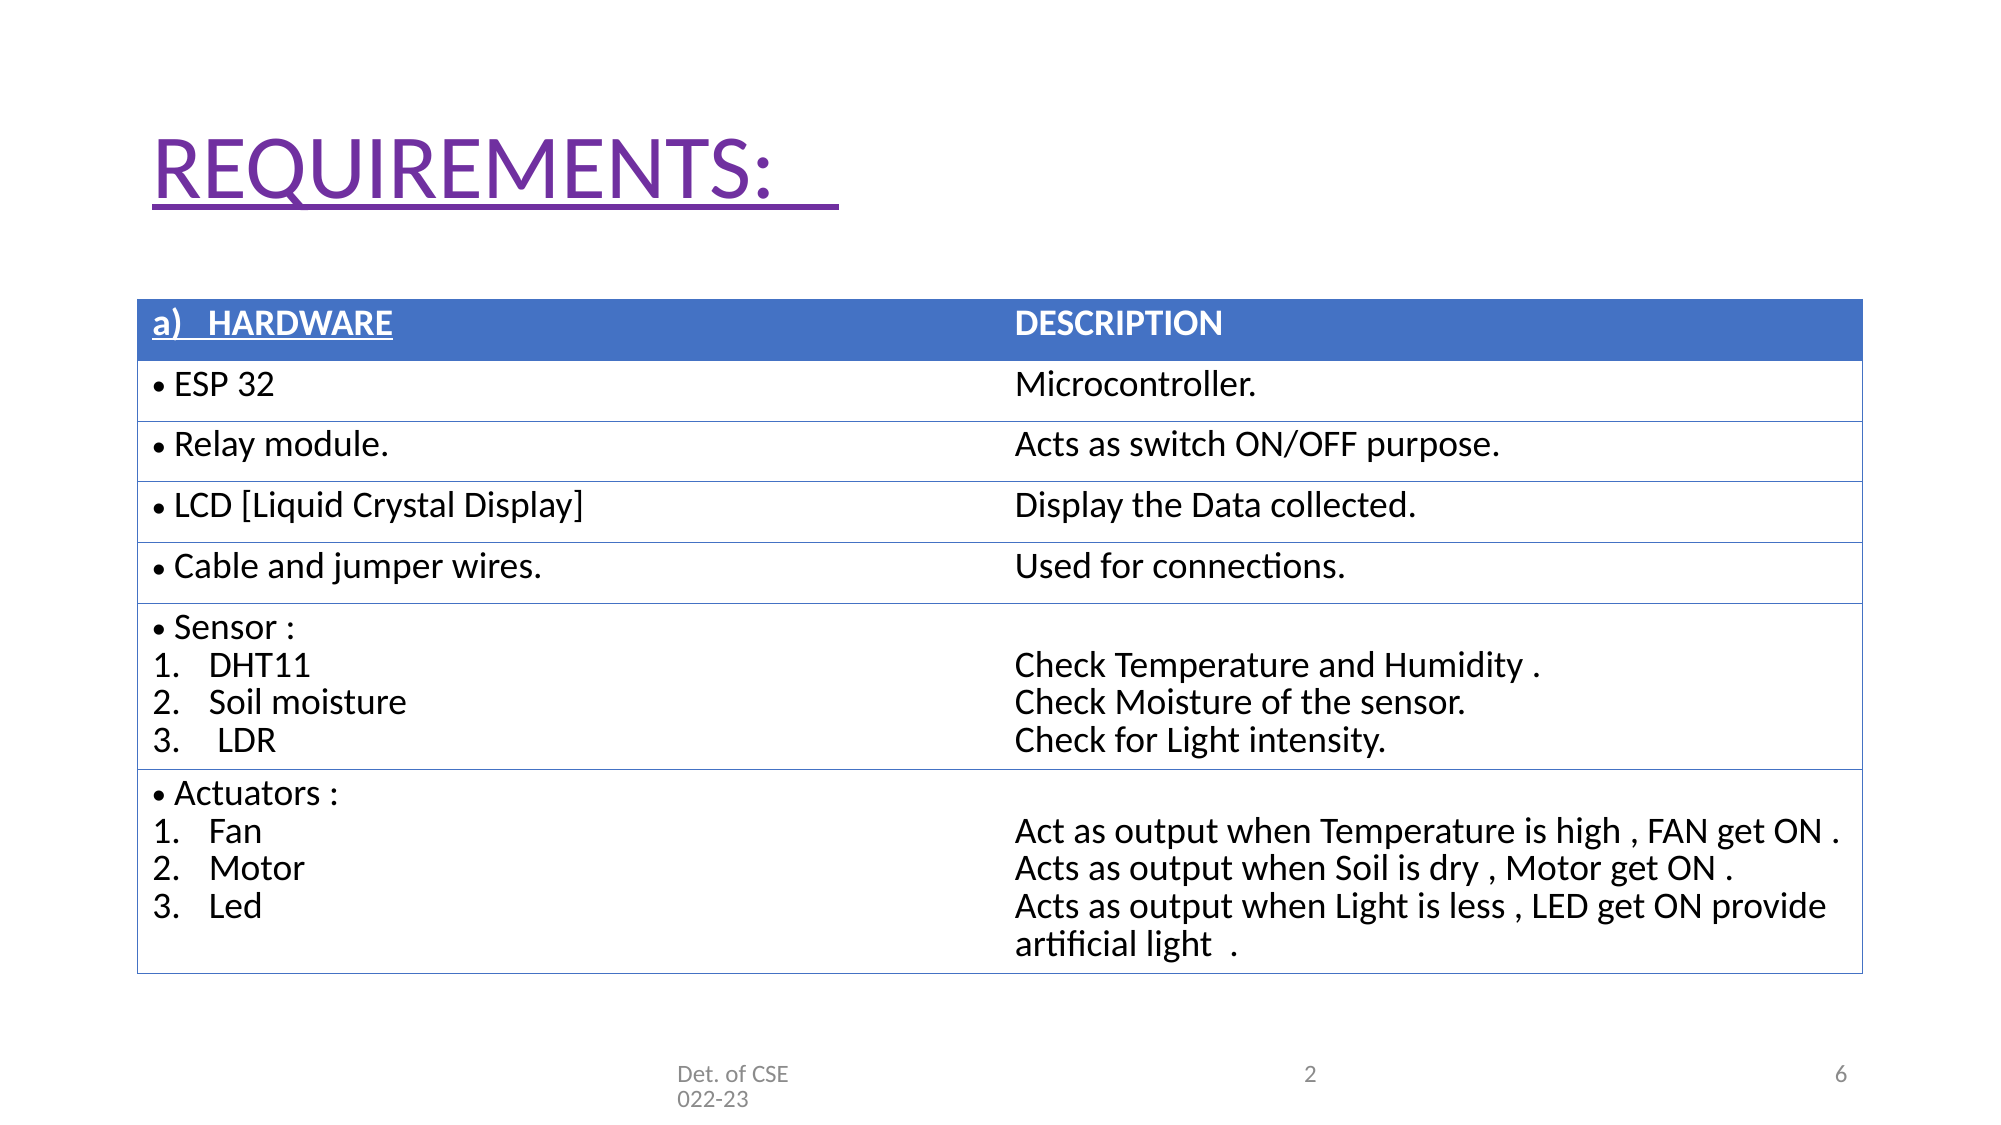

# REQUIREMENTS:
| a) HARDWARE | DESCRIPTION |
| --- | --- |
| ESP 32 | Microcontroller. |
| Relay module. | Acts as switch ON/OFF purpose. |
| LCD [Liquid Crystal Display] | Display the Data collected. |
| Cable and jumper wires. | Used for connections. |
| Sensor : DHT11 Soil moisture LDR | Check Temperature and Humidity . Check Moisture of the sensor. Check for Light intensity. |
| Actuators : Fan Motor Led | Act as output when Temperature is high , FAN get ON . Acts as output when Soil is dry , Motor get ON . Acts as output when Light is less , LED get ON provide artificial light . |
Det. of CSE                                                                                          2022-23
6